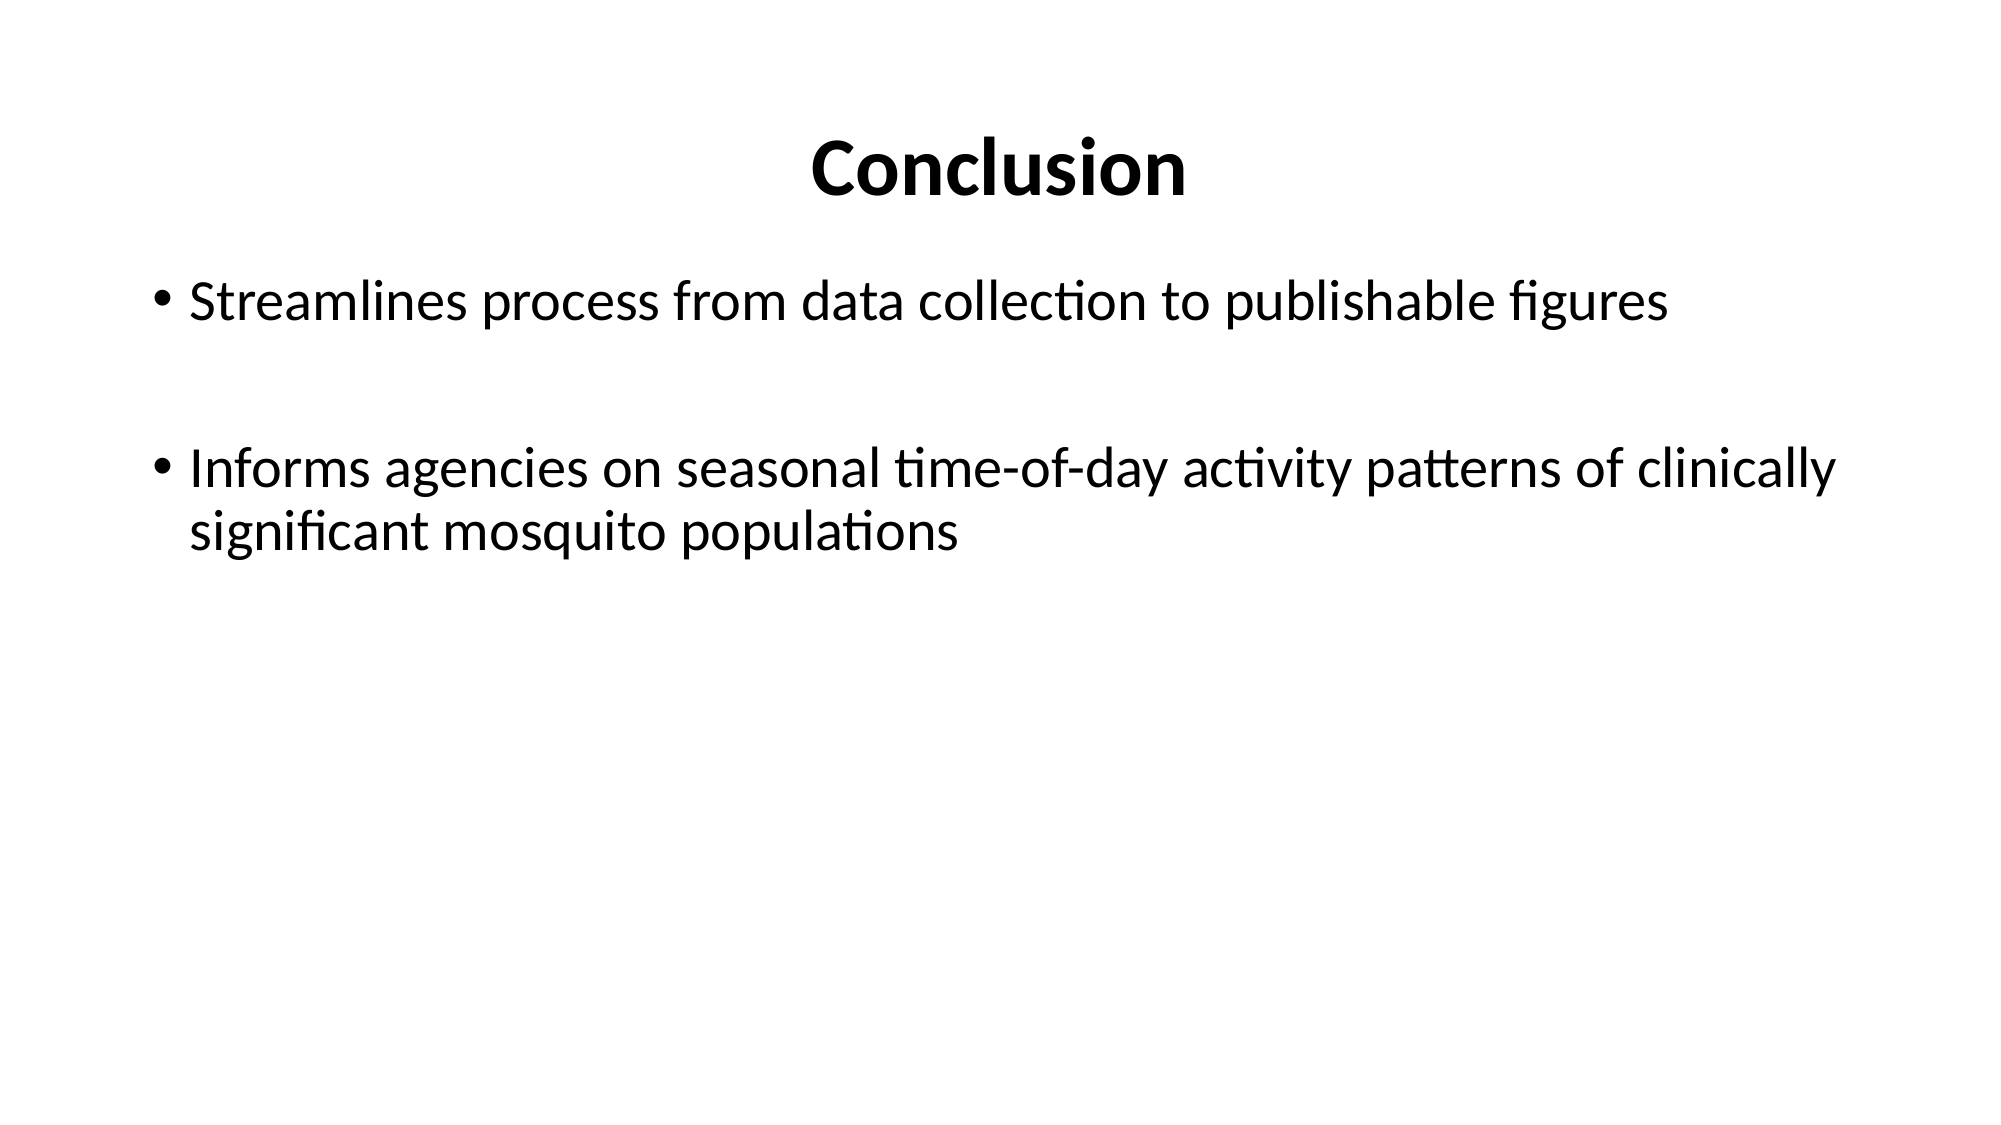

# Conclusion
Streamlines process from data collection to publishable figures

Informs agencies on seasonal time-of-day activity patterns of clinically significant mosquito populations